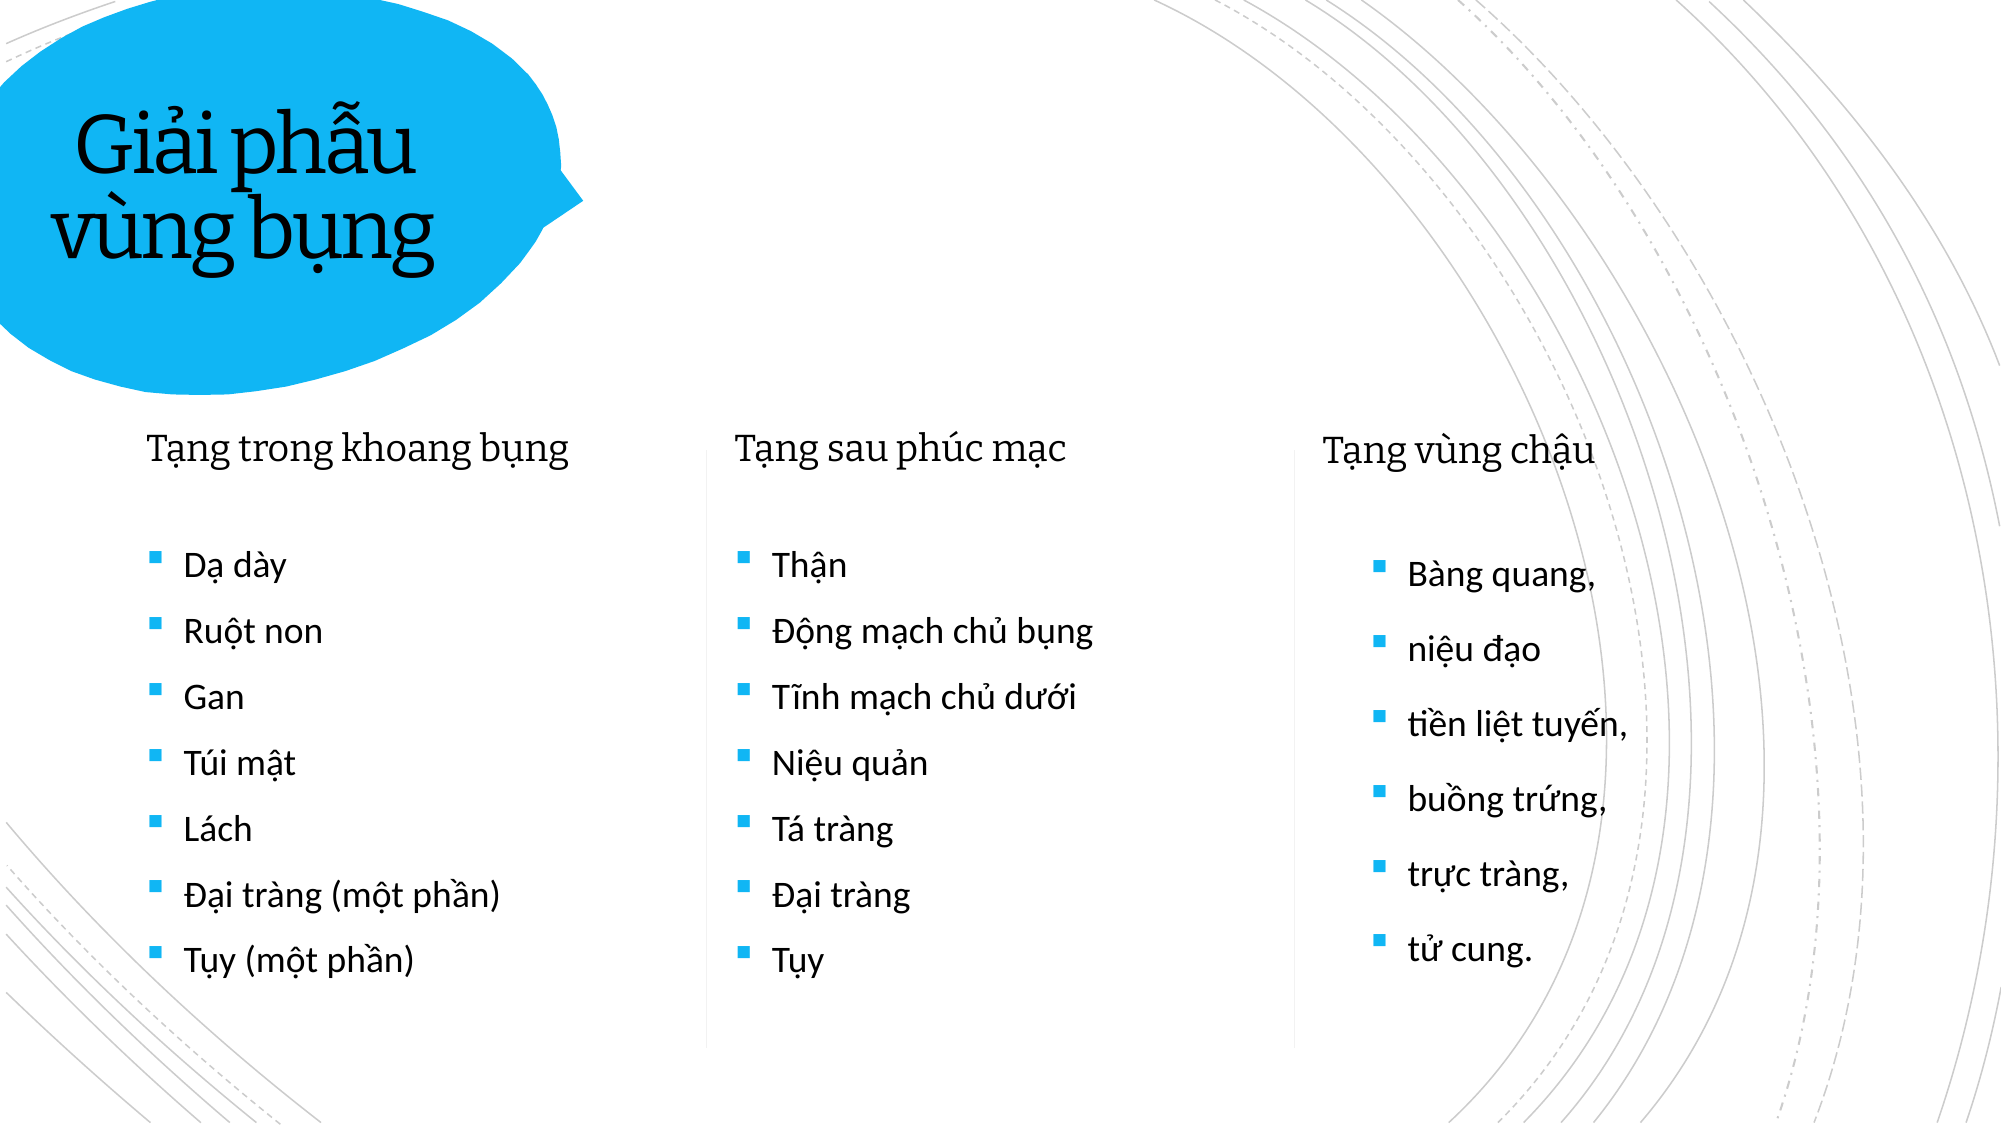

# Giải phẫu vùng bụng
Tạng trong khoang bụng
Tạng sau phúc mạc
Tạng vùng chậu
Dạ dày
Ruột non
Gan
Túi mật
Lách
Đại tràng (một phần)
Tụy (một phần)
Thận
Động mạch chủ bụng
Tĩnh mạch chủ dưới
Niệu quản
Tá tràng
Đại tràng
Tụy

Bàng quang,
niệu đạo
tiền liệt tuyến,
buồng trứng,
trực tràng,
tử cung.